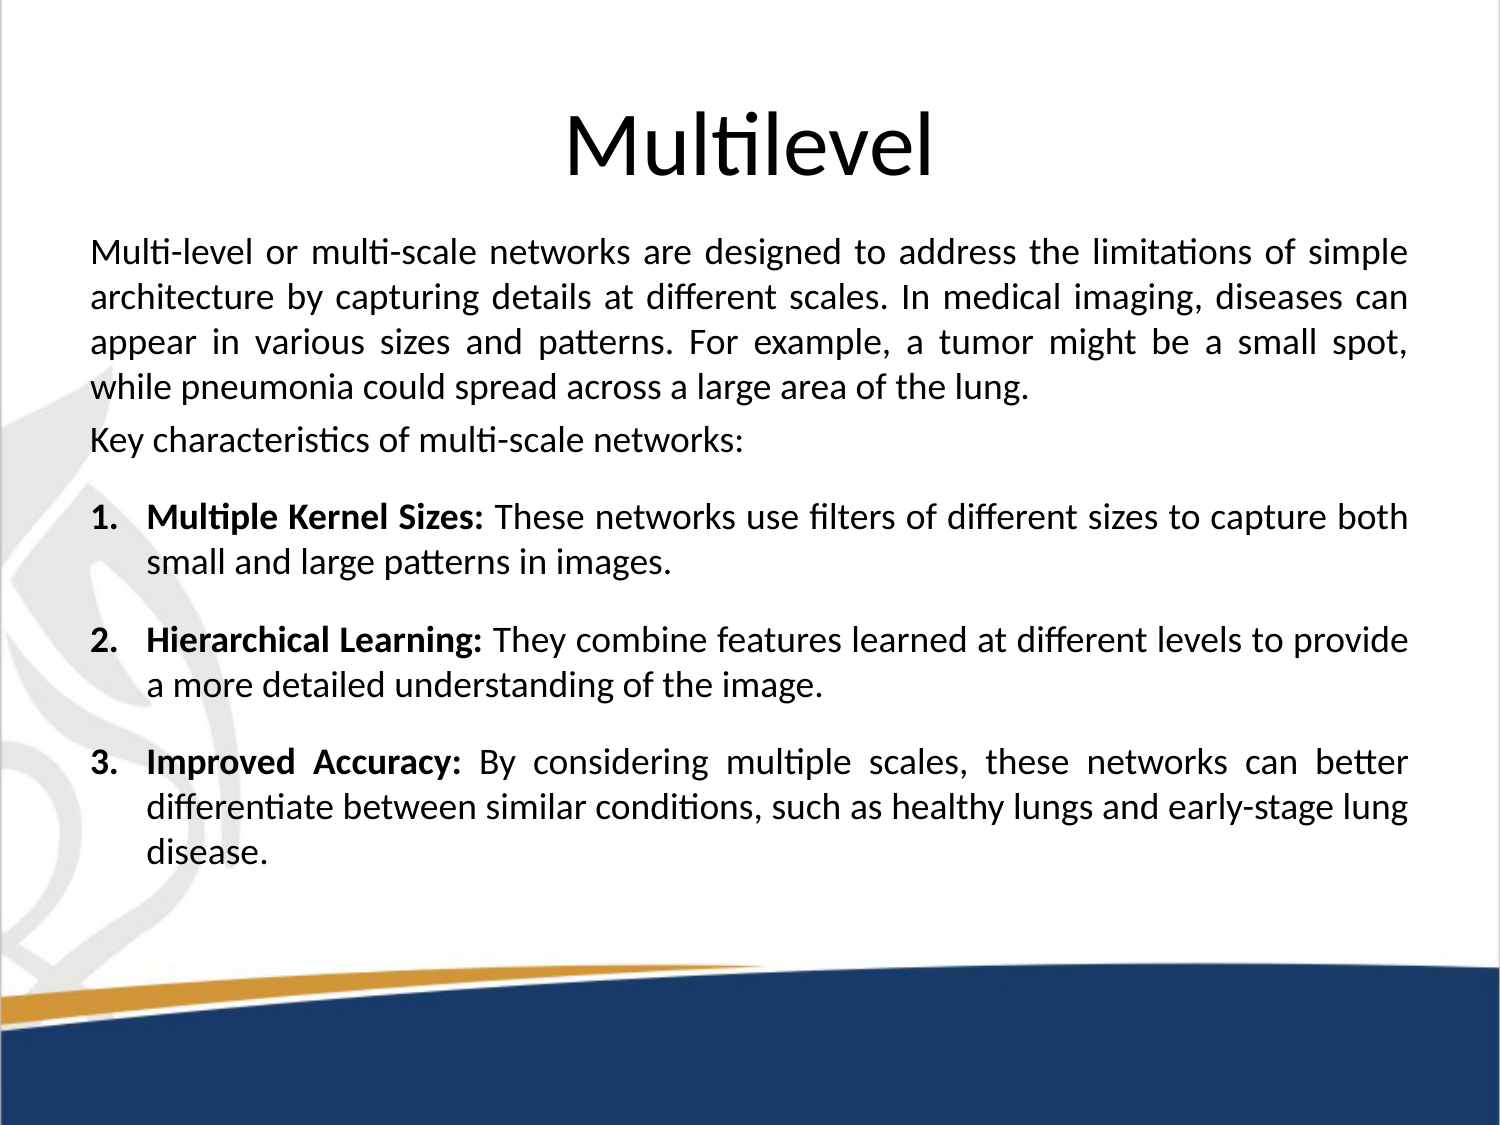

# Multilevel
Multi-level or multi-scale networks are designed to address the limitations of simple architecture by capturing details at different scales. In medical imaging, diseases can appear in various sizes and patterns. For example, a tumor might be a small spot, while pneumonia could spread across a large area of the lung.
Key characteristics of multi-scale networks:
Multiple Kernel Sizes: These networks use filters of different sizes to capture both small and large patterns in images.
Hierarchical Learning: They combine features learned at different levels to provide a more detailed understanding of the image.
Improved Accuracy: By considering multiple scales, these networks can better differentiate between similar conditions, such as healthy lungs and early-stage lung disease.